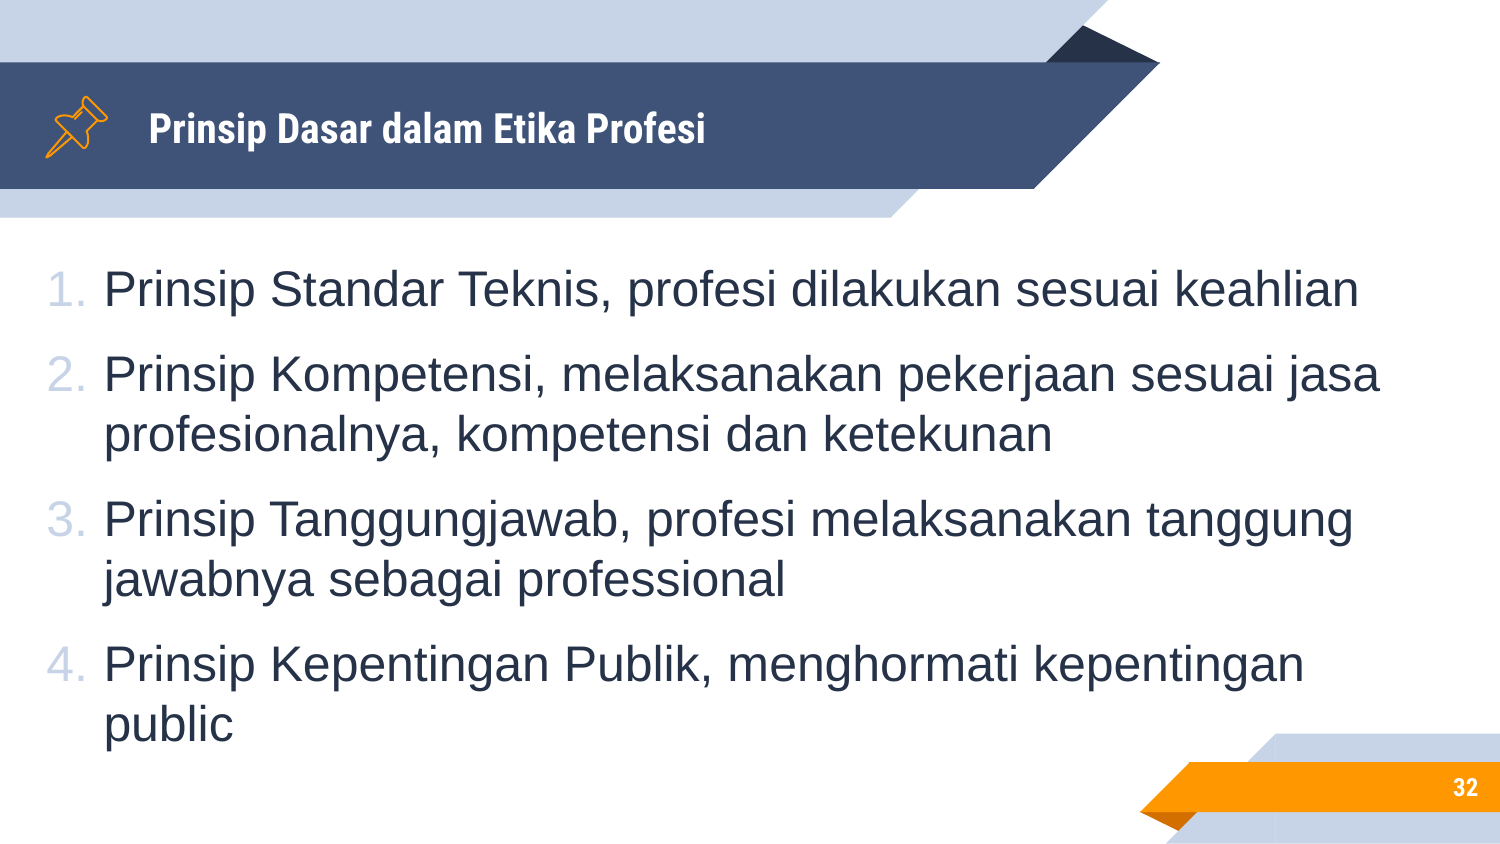

# Prinsip Dasar dalam Etika Profesi

Prinsip Standar Teknis, profesi dilakukan sesuai keahlian
Prinsip Kompetensi, melaksanakan pekerjaan sesuai jasa profesionalnya, kompetensi dan ketekunan
Prinsip Tanggungjawab, profesi melaksanakan tanggung jawabnya sebagai professional
Prinsip Kepentingan Publik, menghormati kepentingan public

32